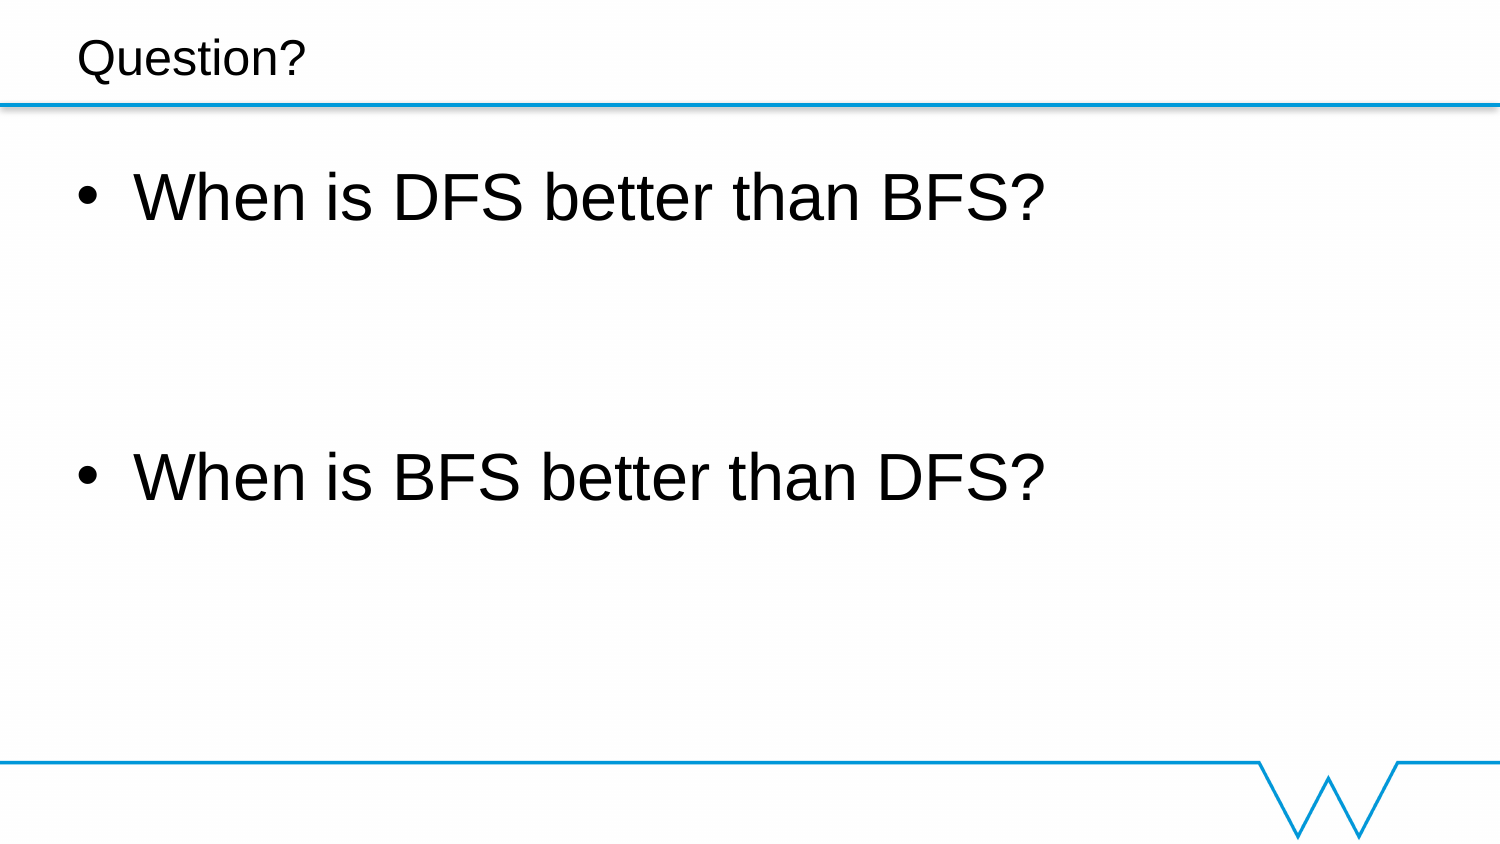

# Question?
When is DFS better than BFS?

When is BFS better than DFS?